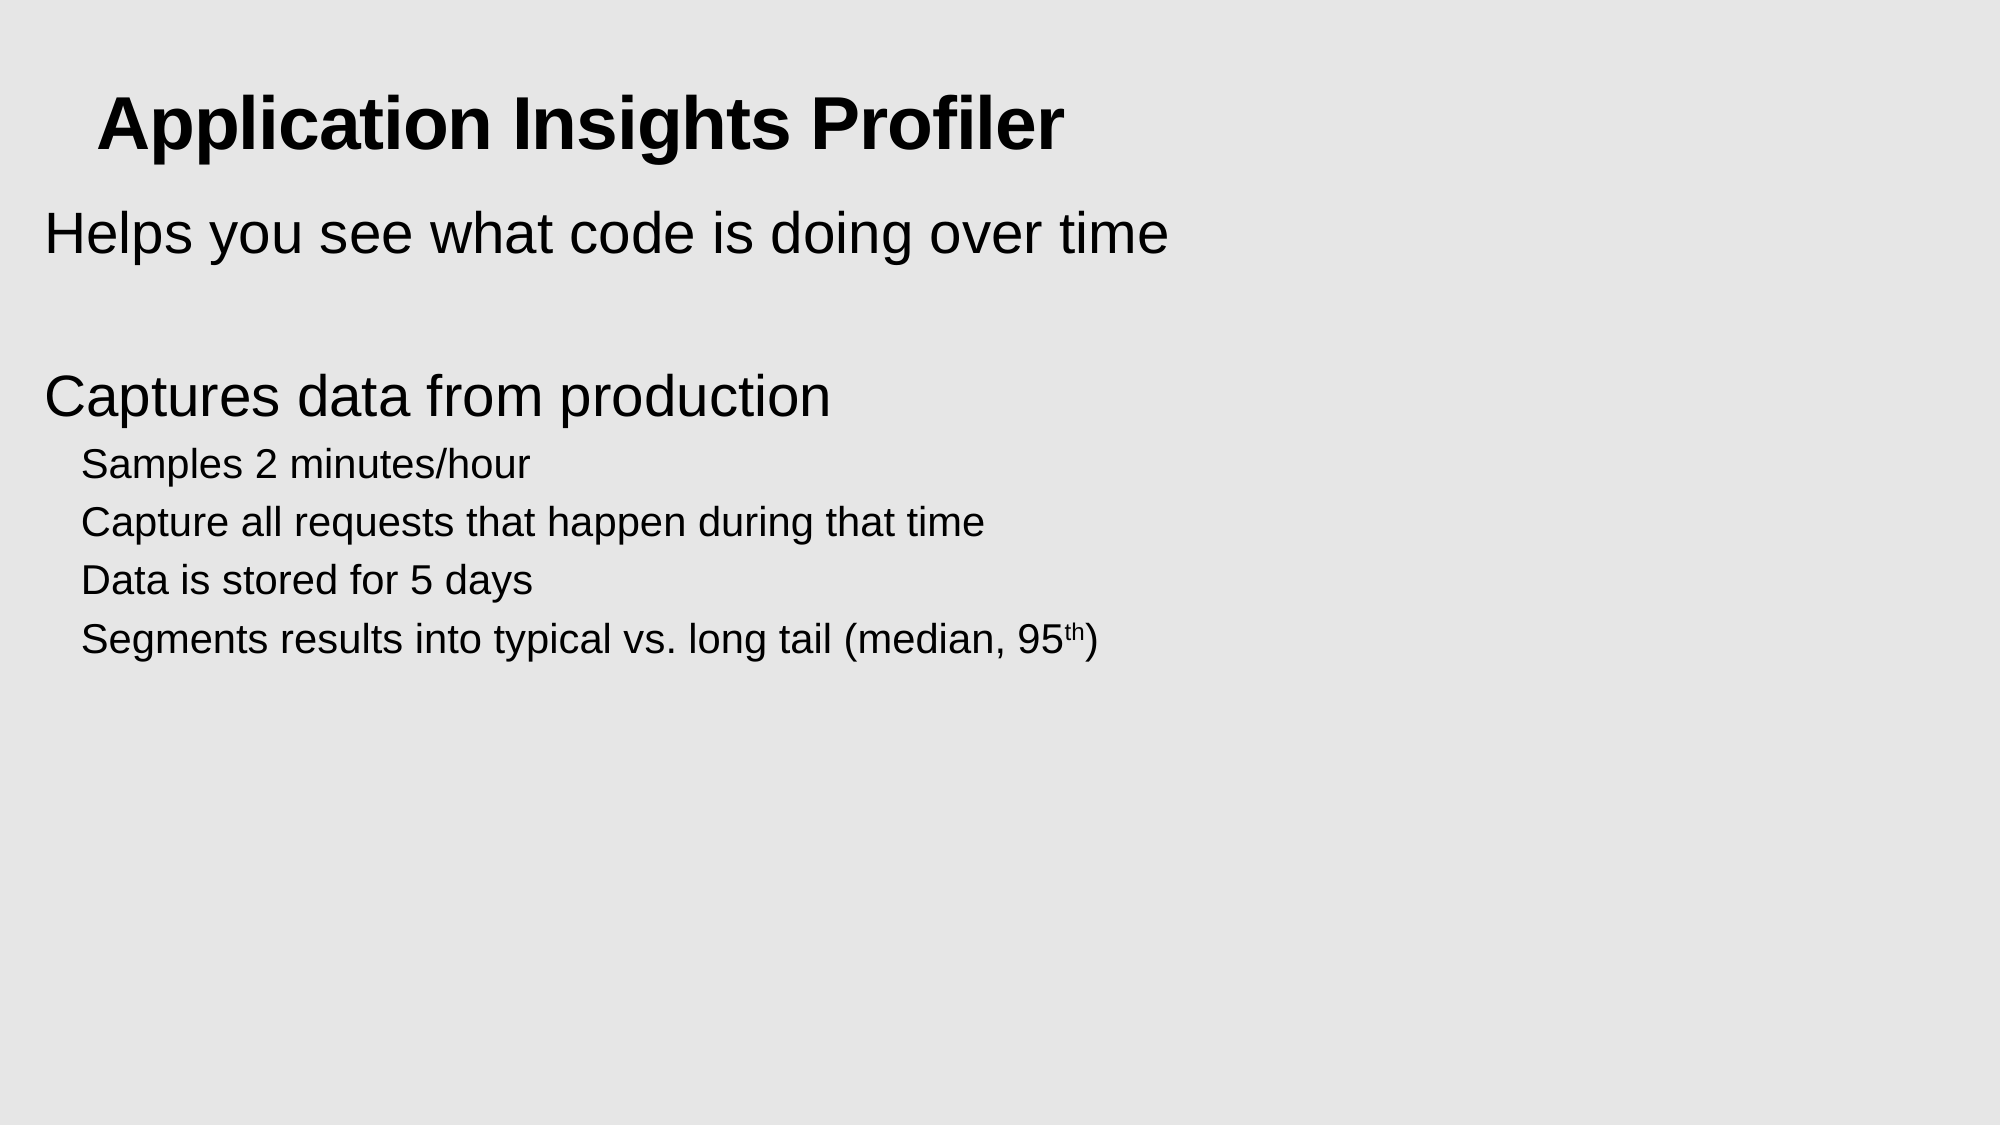

# Application Insights Profiler
Helps you see what code is doing over time

Captures data from production
Samples 2 minutes/hour
Capture all requests that happen during that time
Data is stored for 5 days
Segments results into typical vs. long tail (median, 95th)